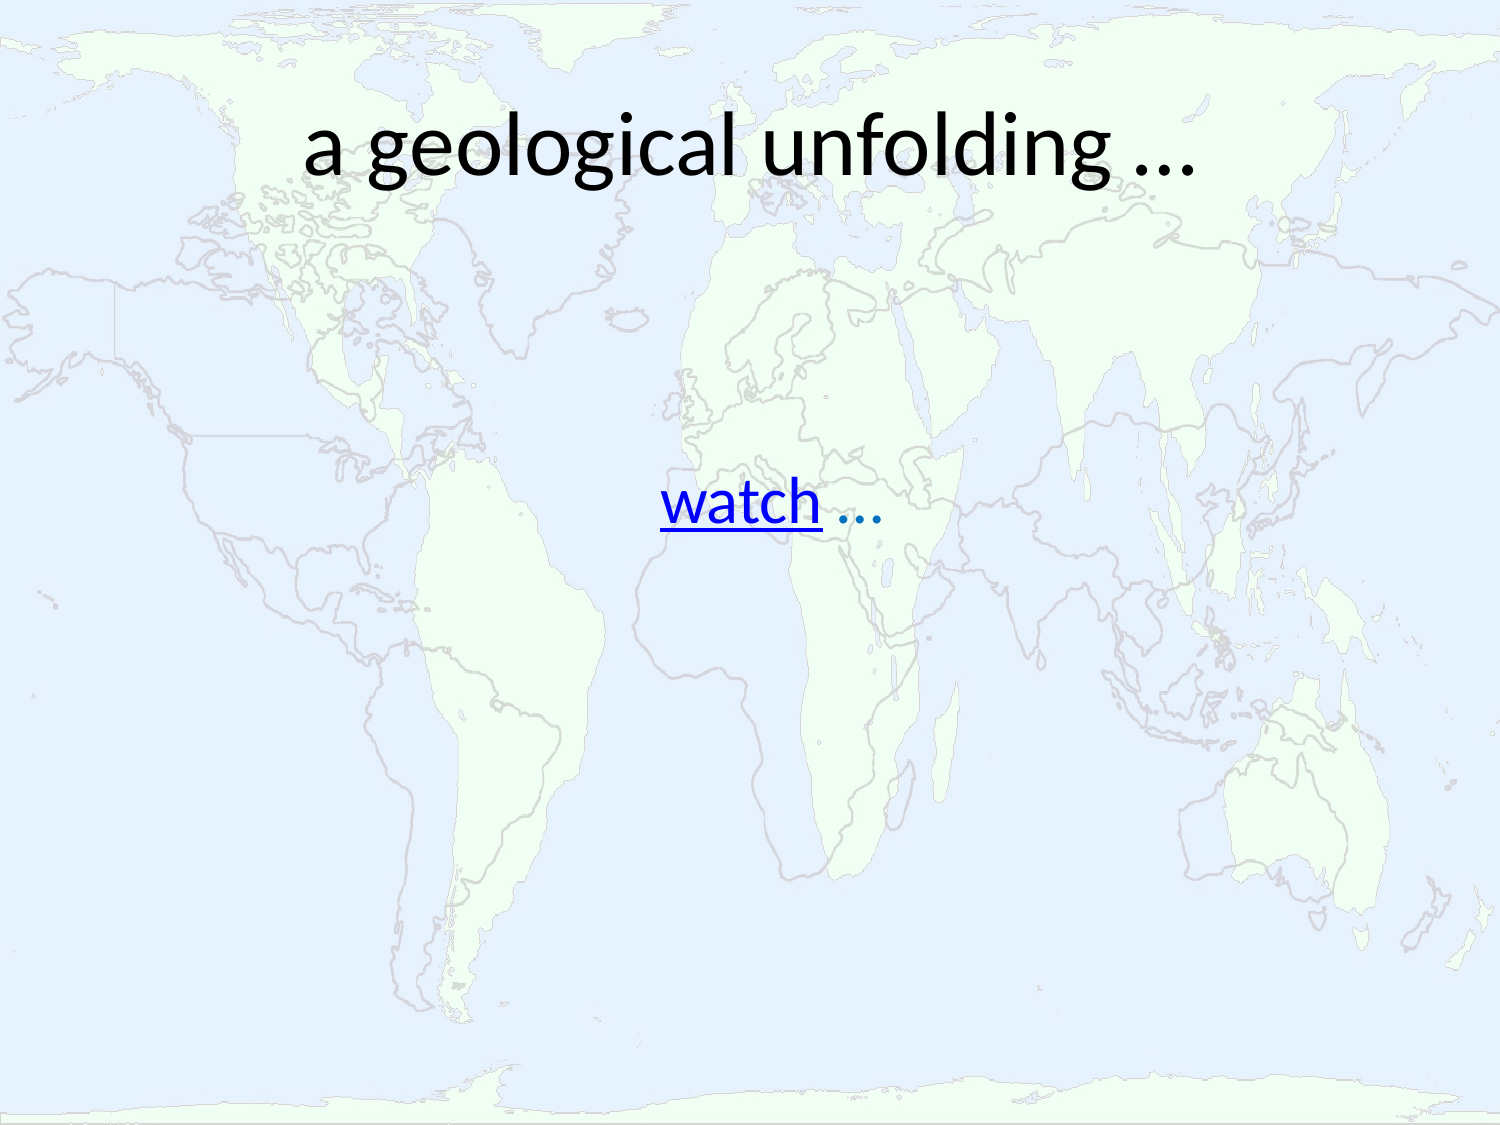

# a geological unfolding …

                                      watch …